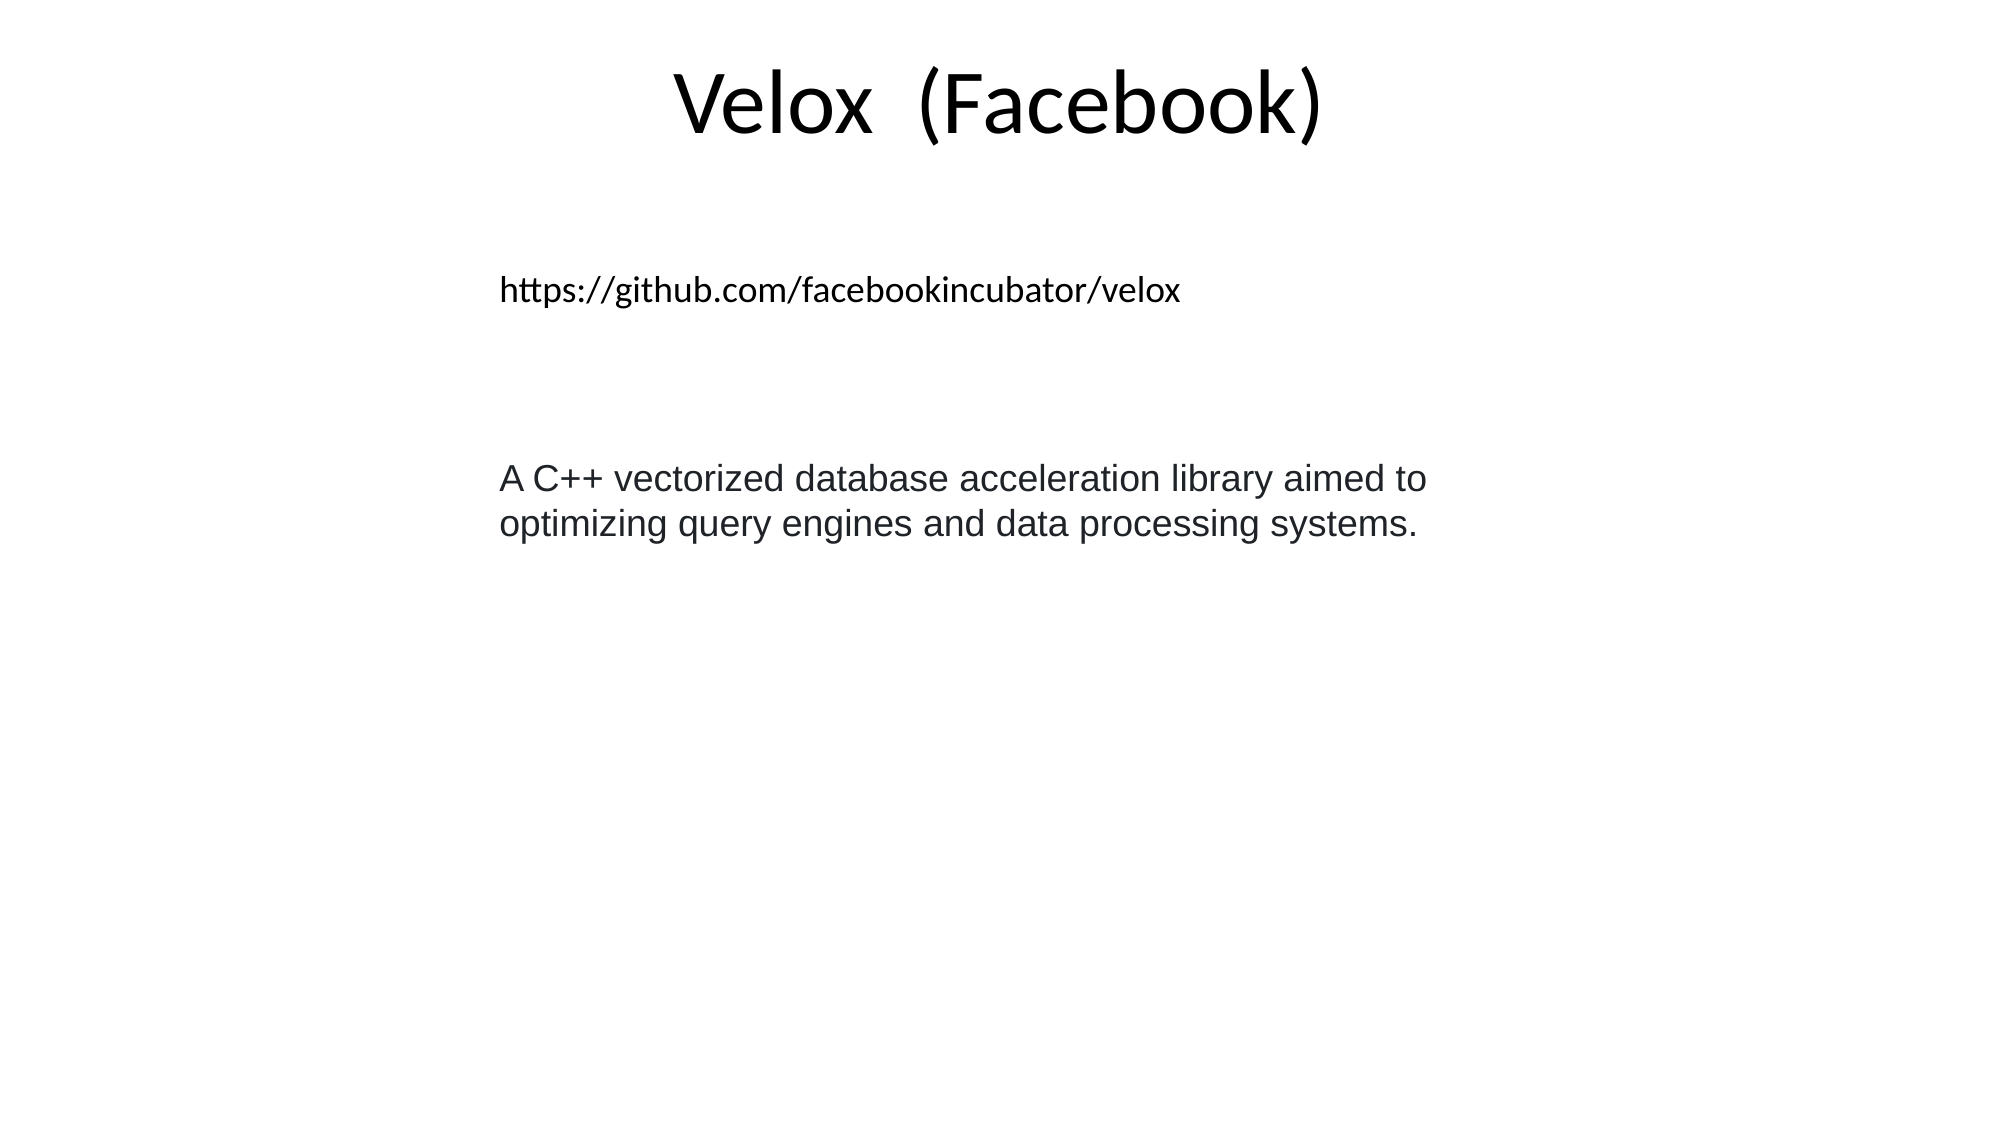

# Velox  (Facebook)
https://github.com/facebookincubator/velox
A C++ vectorized database acceleration library aimed to optimizing query engines and data processing systems.